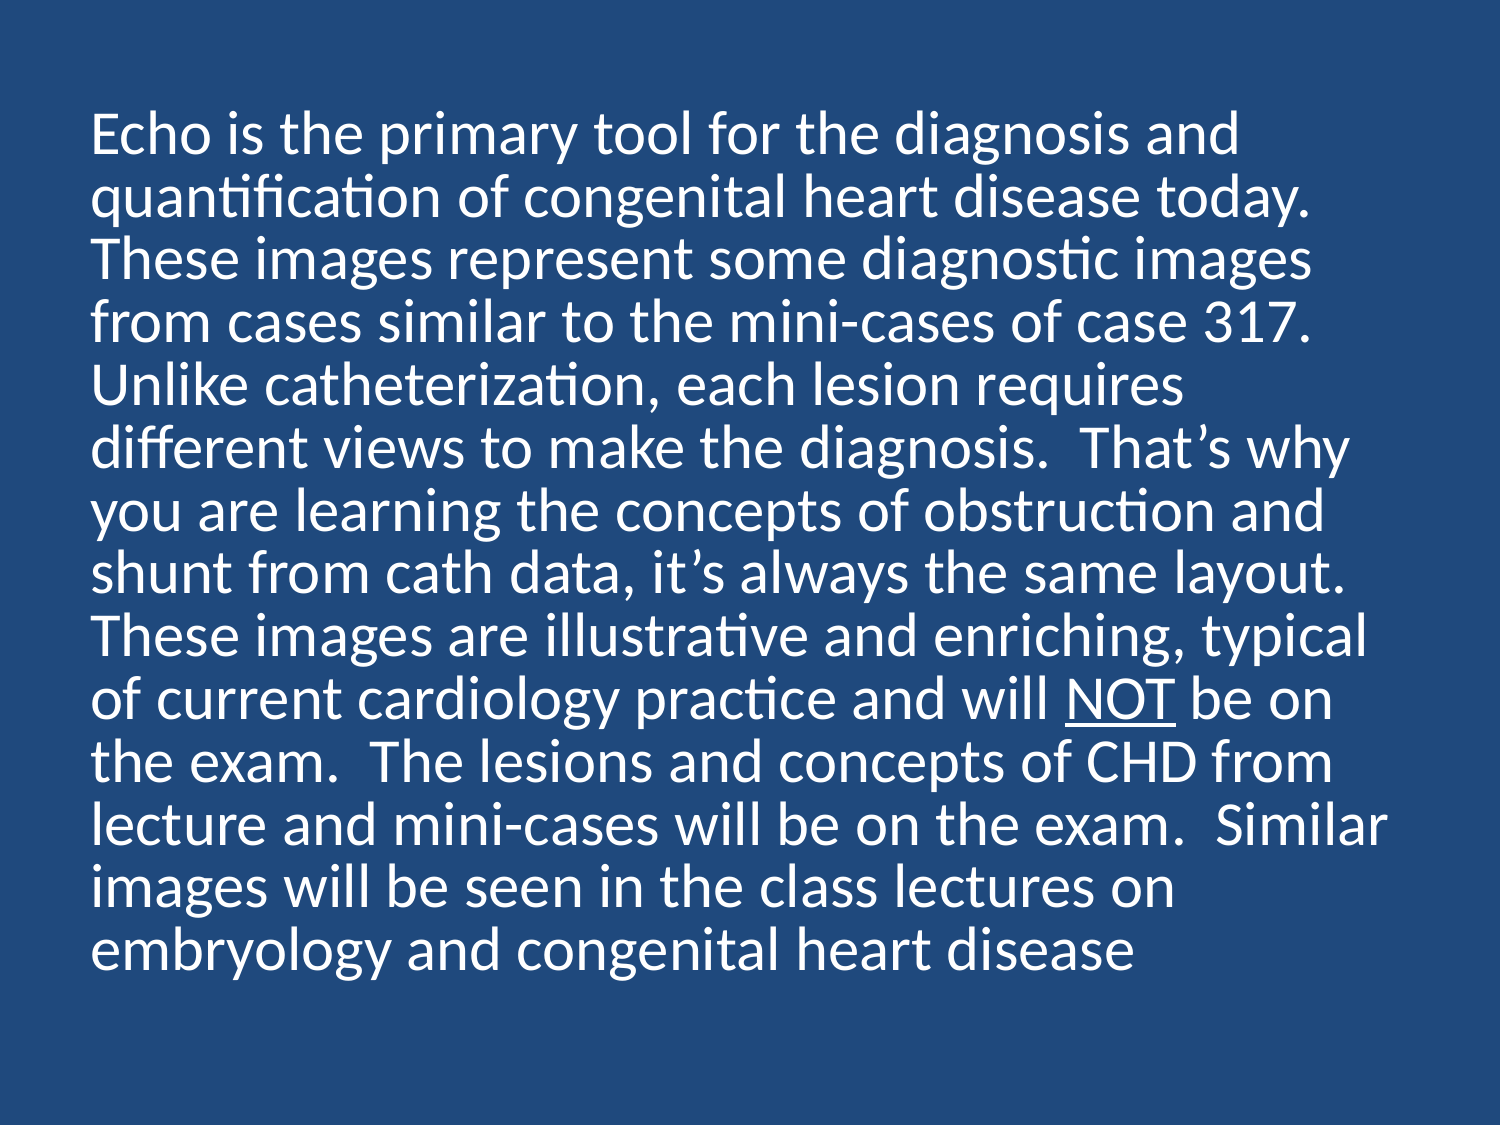

Echo is the primary tool for the diagnosis and quantification of congenital heart disease today.  These images represent some diagnostic images from cases similar to the mini-cases of case 317.  Unlike catheterization, each lesion requires different views to make the diagnosis.  That’s why you are learning the concepts of obstruction and shunt from cath data, it’s always the same layout.  These images are illustrative and enriching, typical of current cardiology practice and will NOT be on the exam.  The lesions and concepts of CHD from lecture and mini-cases will be on the exam.  Similar images will be seen in the class lectures on embryology and congenital heart disease